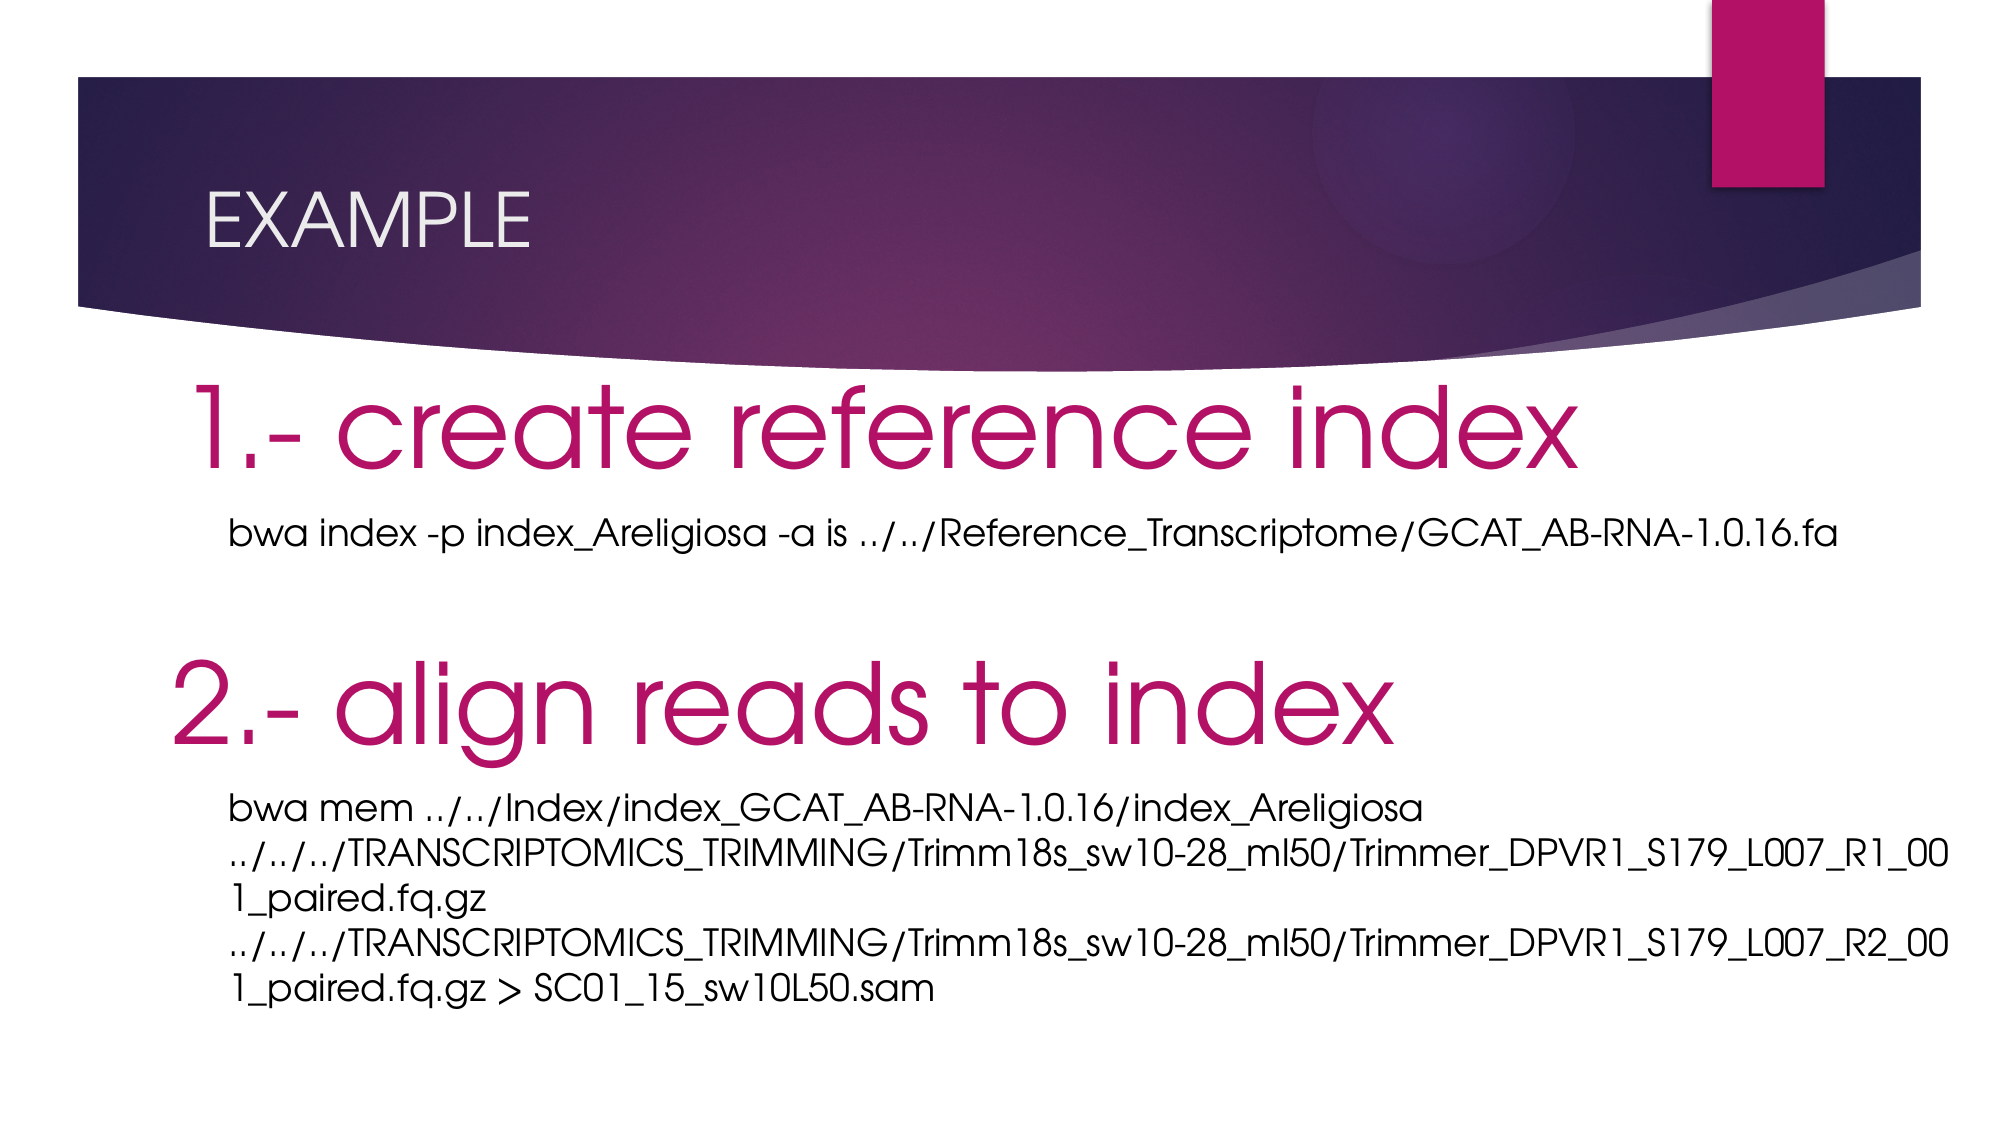

# EXAMPLE
1.- create reference index
bwa index -p index_Areligiosa -a is ../../Reference_Transcriptome/GCAT_AB-RNA-1.0.16.fa
2.- align reads to index
bwa mem ../../Index/index_GCAT_AB-RNA-1.0.16/index_Areligiosa ../../../TRANSCRIPTOMICS_TRIMMING/Trimm18s_sw10-28_ml50/Trimmer_DPVR1_S179_L007_R1_001_paired.fq.gz ../../../TRANSCRIPTOMICS_TRIMMING/Trimm18s_sw10-28_ml50/Trimmer_DPVR1_S179_L007_R2_001_paired.fq.gz > SC01_15_sw10L50.sam